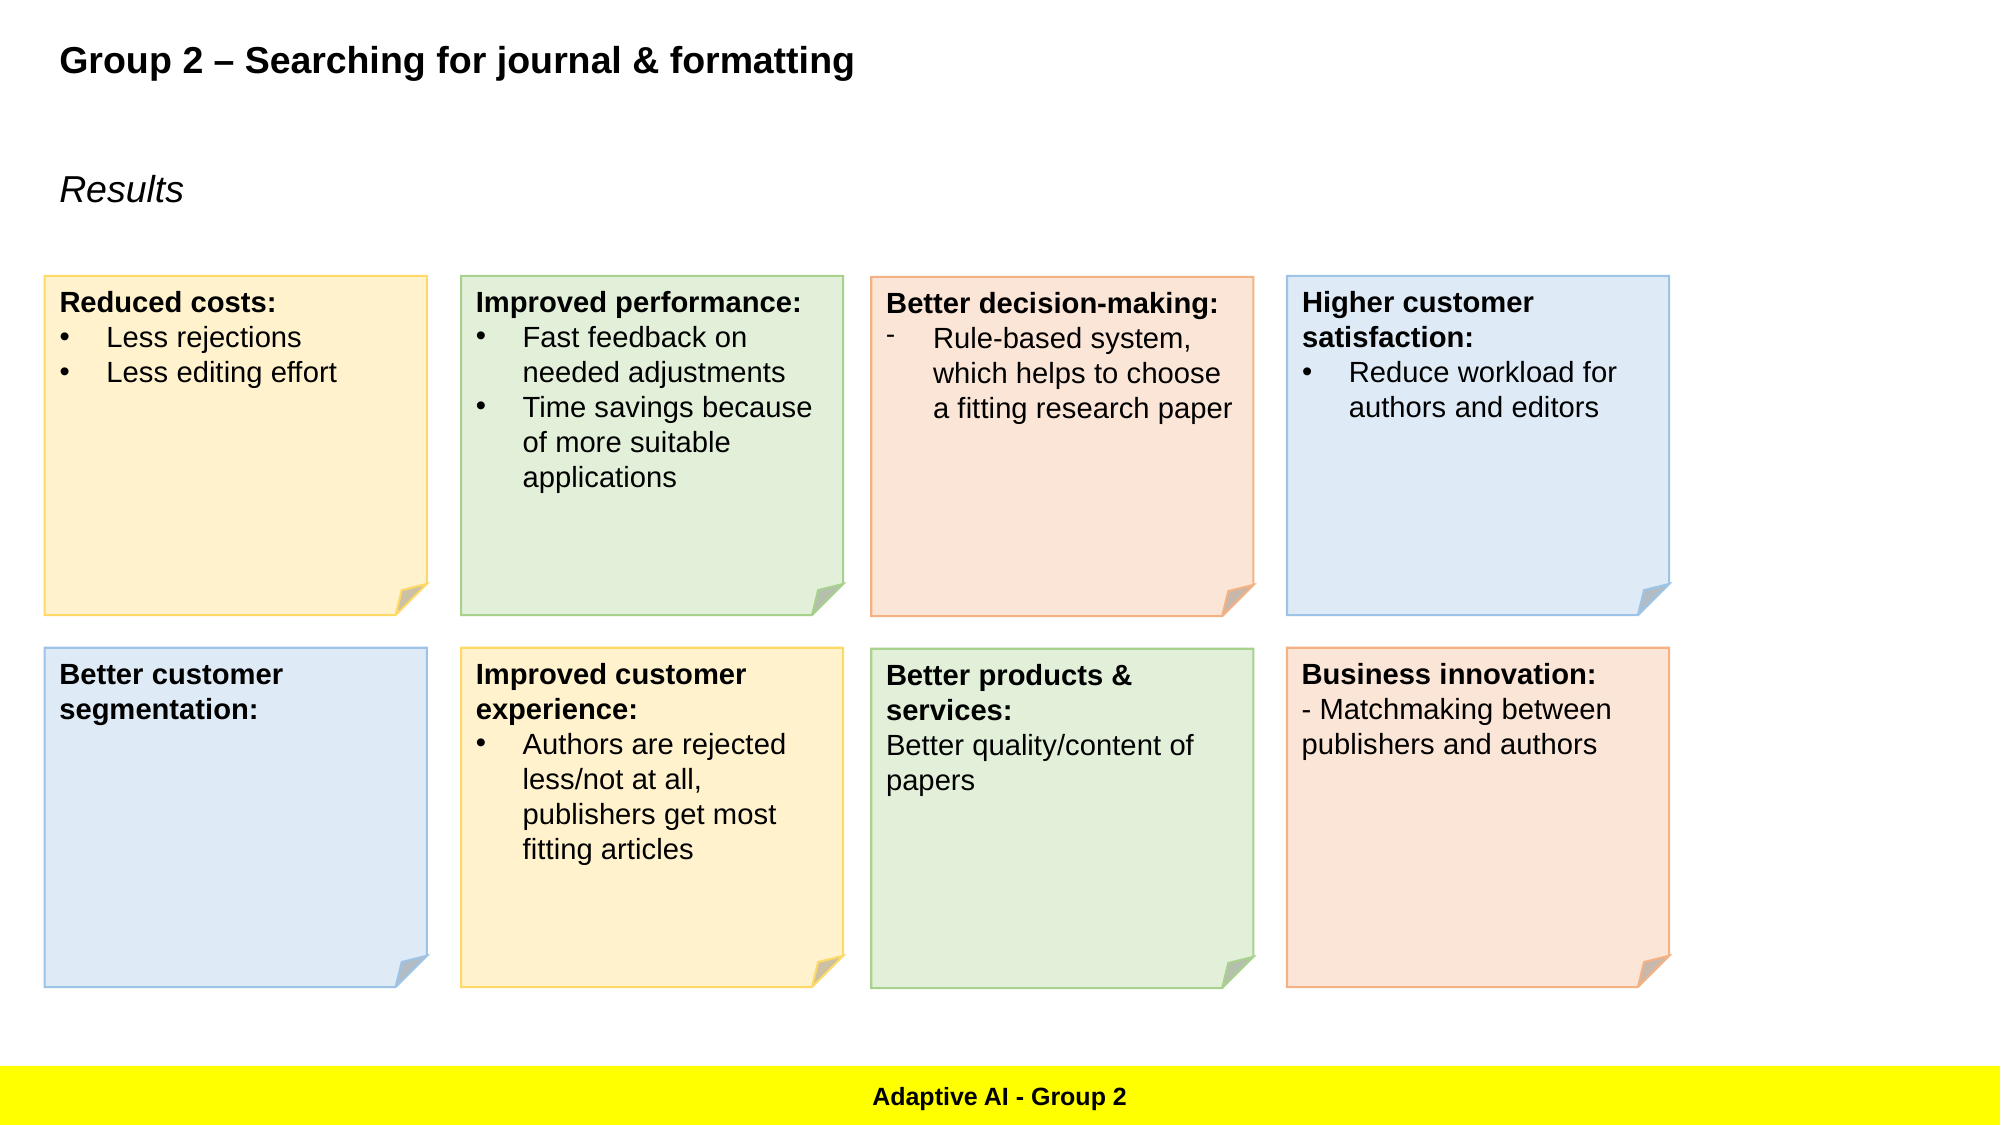

Group 2 – Searching for journal & formatting
Results
Reduced costs:
Less rejections
Less editing effort

Improved performance:
Fast feedback on needed adjustments
Time savings because of more suitable applications
Higher customer satisfaction:
Reduce workload for authors and editors
Better decision-making:
Rule-based system, which helps to choose a fitting research paper
Better customer segmentation:
Improved customer experience:
Authors are rejected less/not at all, publishers get most fitting articles
Business innovation:
- Matchmaking between publishers and authors
Better products & services:
Better quality/content of papers

Adaptive AI - Group 2